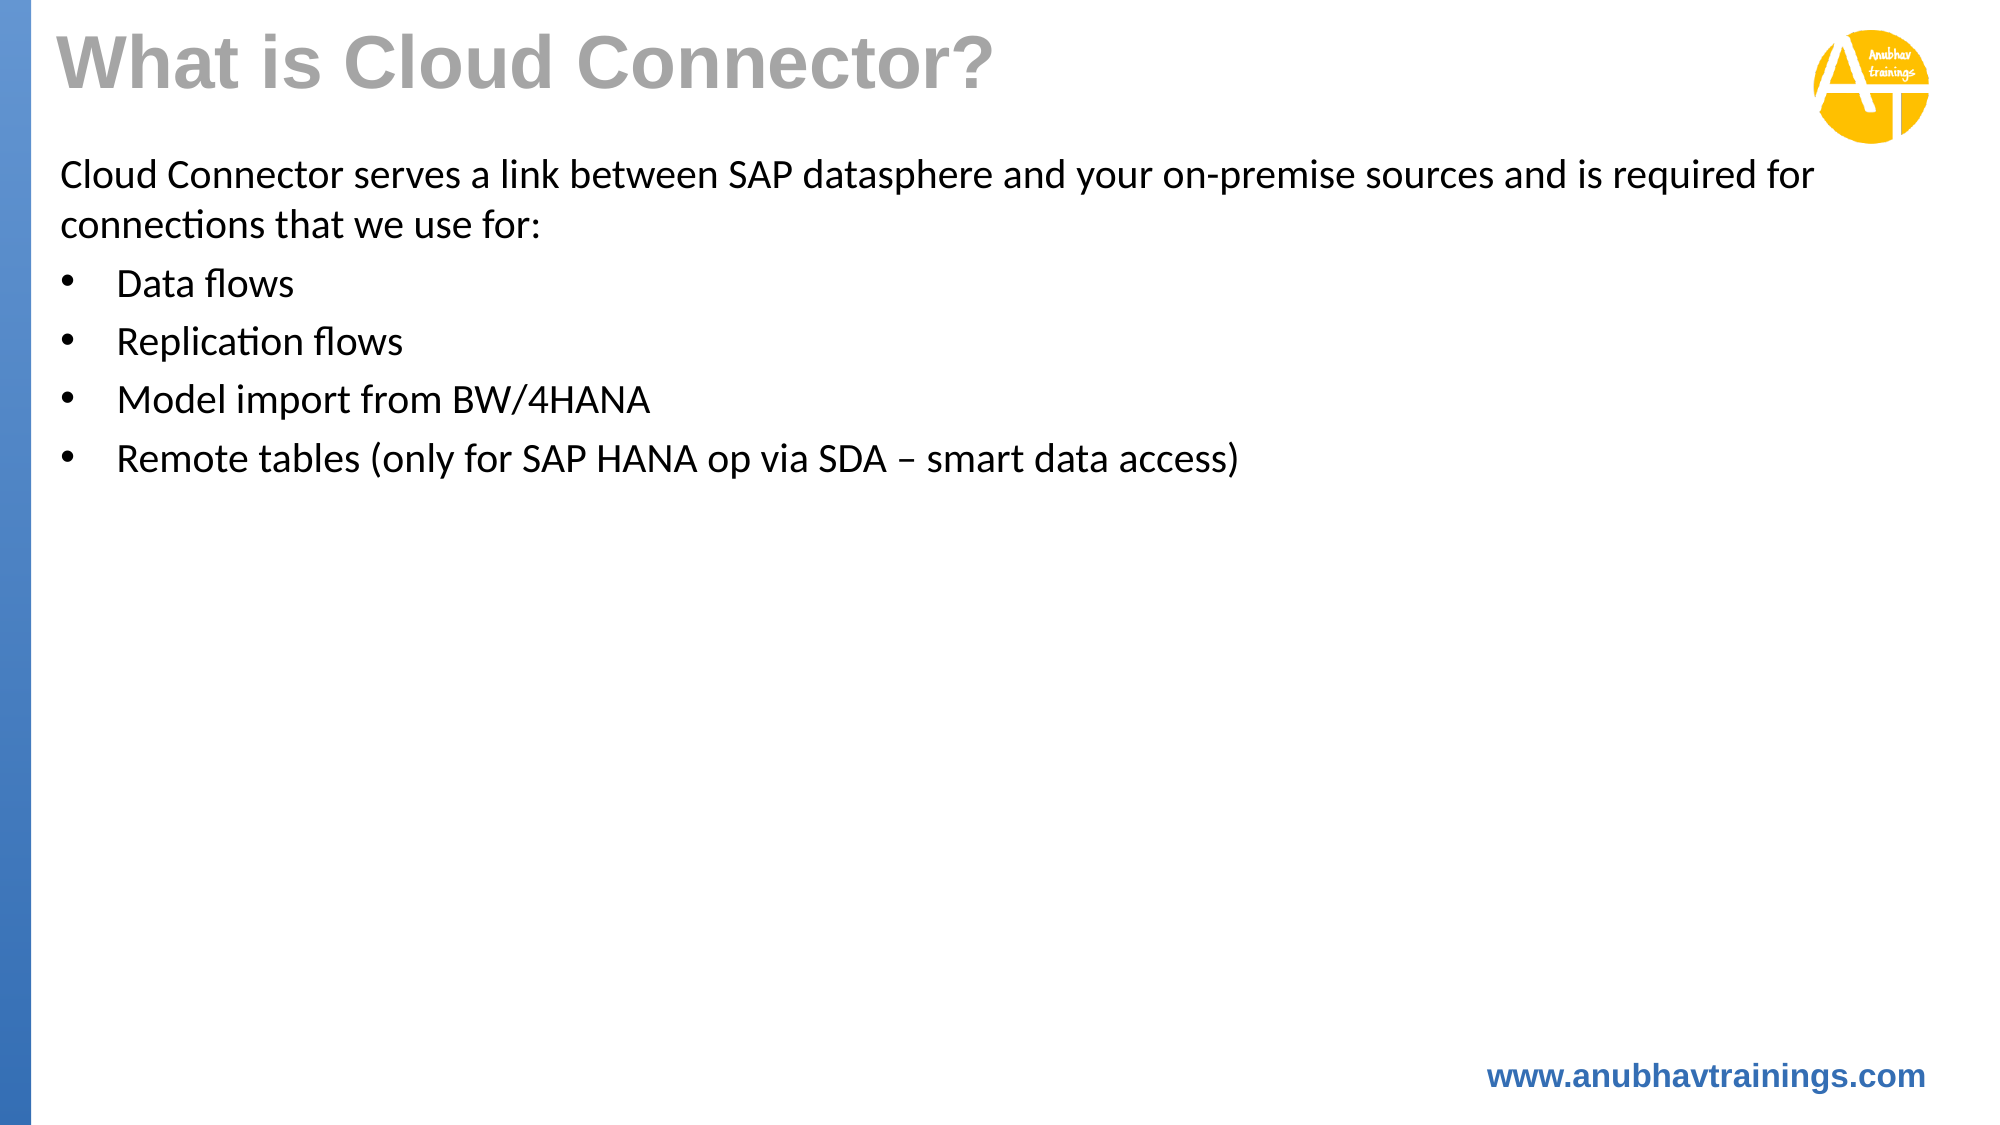

# What is Cloud Connector?
Cloud Connector serves a link between SAP datasphere and your on-premise sources and is required for connections that we use for:
Data flows
Replication flows
Model import from BW/4HANA
Remote tables (only for SAP HANA op via SDA – smart data access)